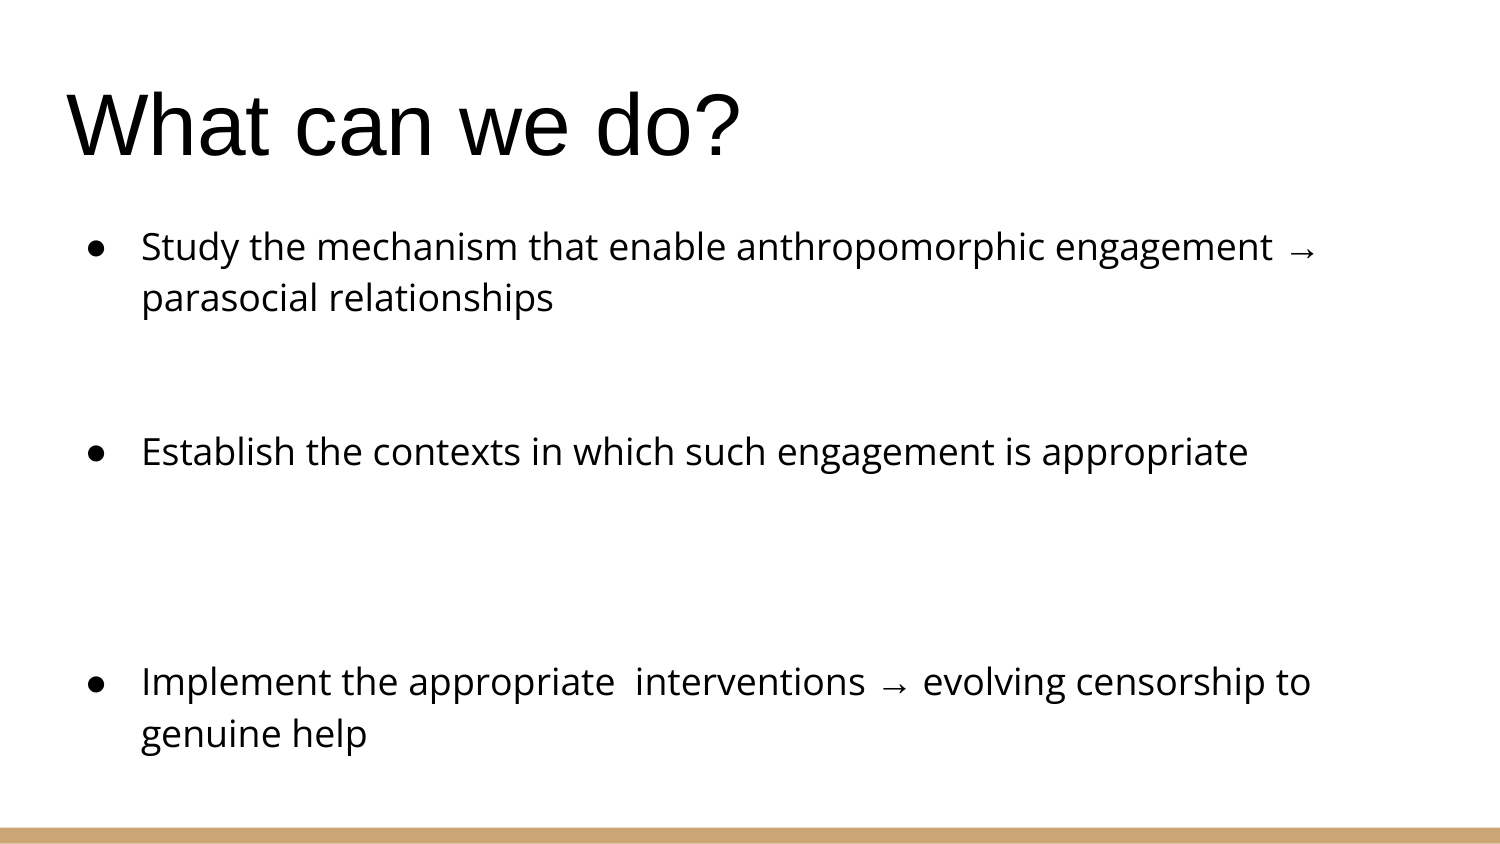

# What can we do?
Study the mechanism that enable anthropomorphic engagement → parasocial relationships

Establish the contexts in which such engagement is appropriate

Implement the appropriate  interventions → evolving censorship to genuine help